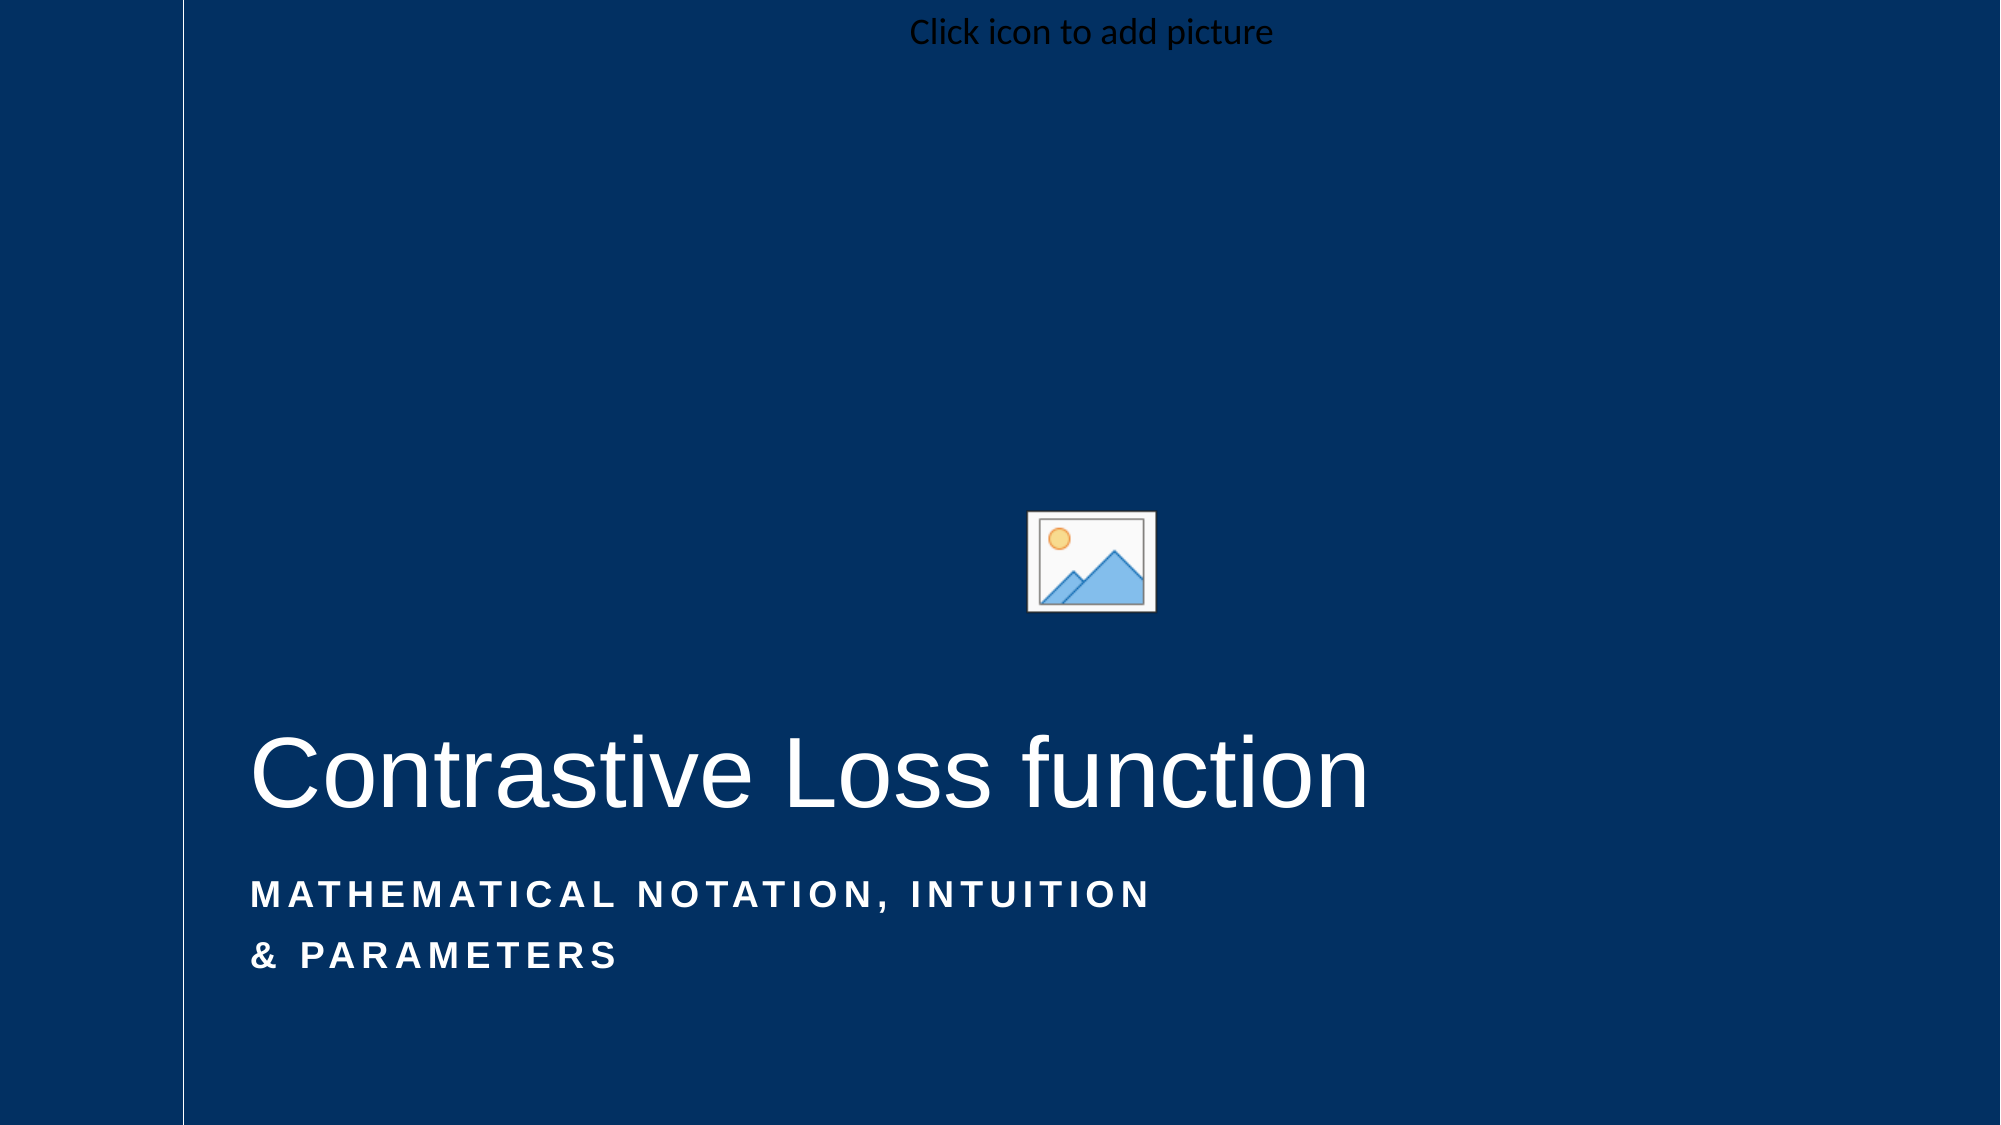

# Contrastive Loss function
Mathematical notation, Intuition
& Parameters